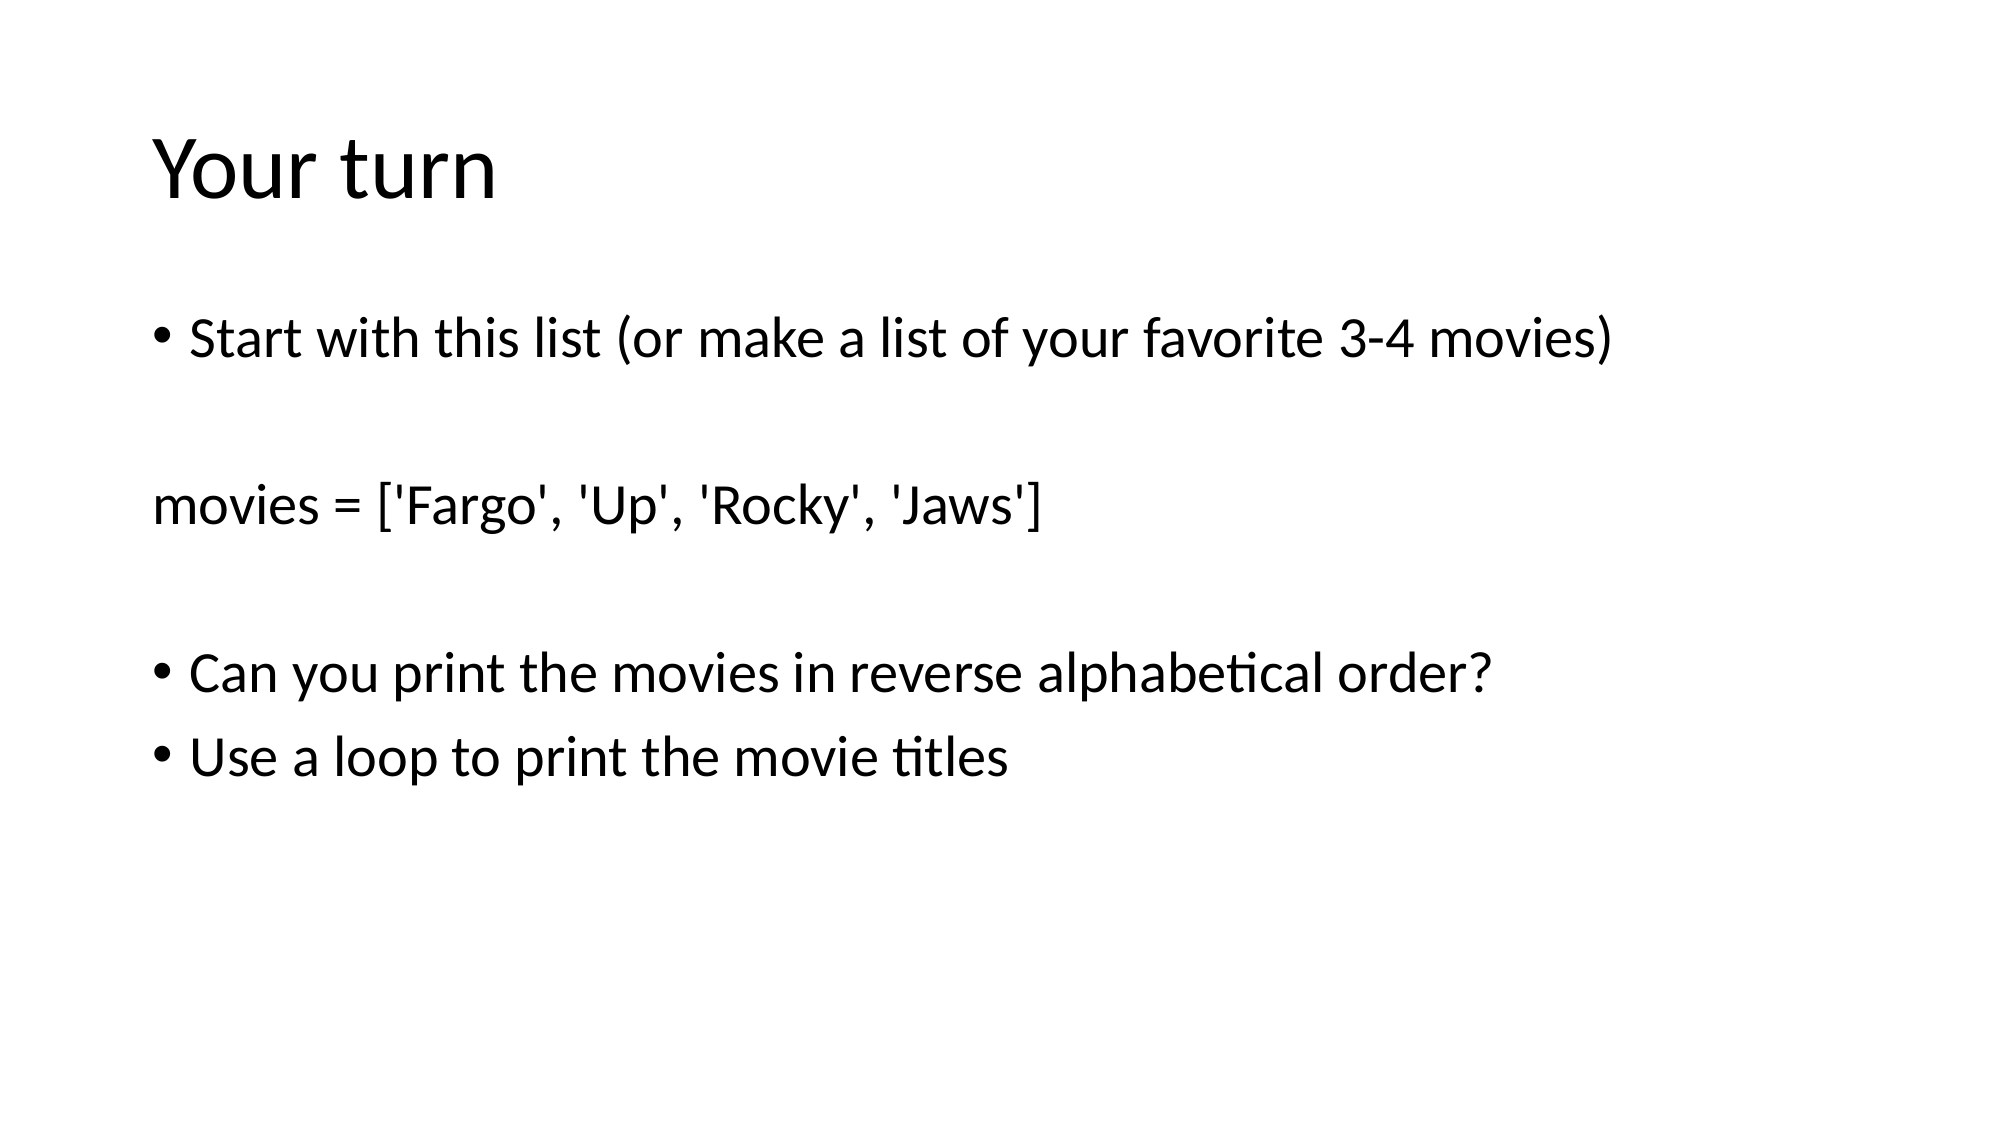

# Your turn
Start with this list (or make a list of your favorite 3-4 movies)

movies = ['Fargo', 'Up', 'Rocky', 'Jaws']

Can you print the movies in reverse alphabetical order?
Use a loop to print the movie titles